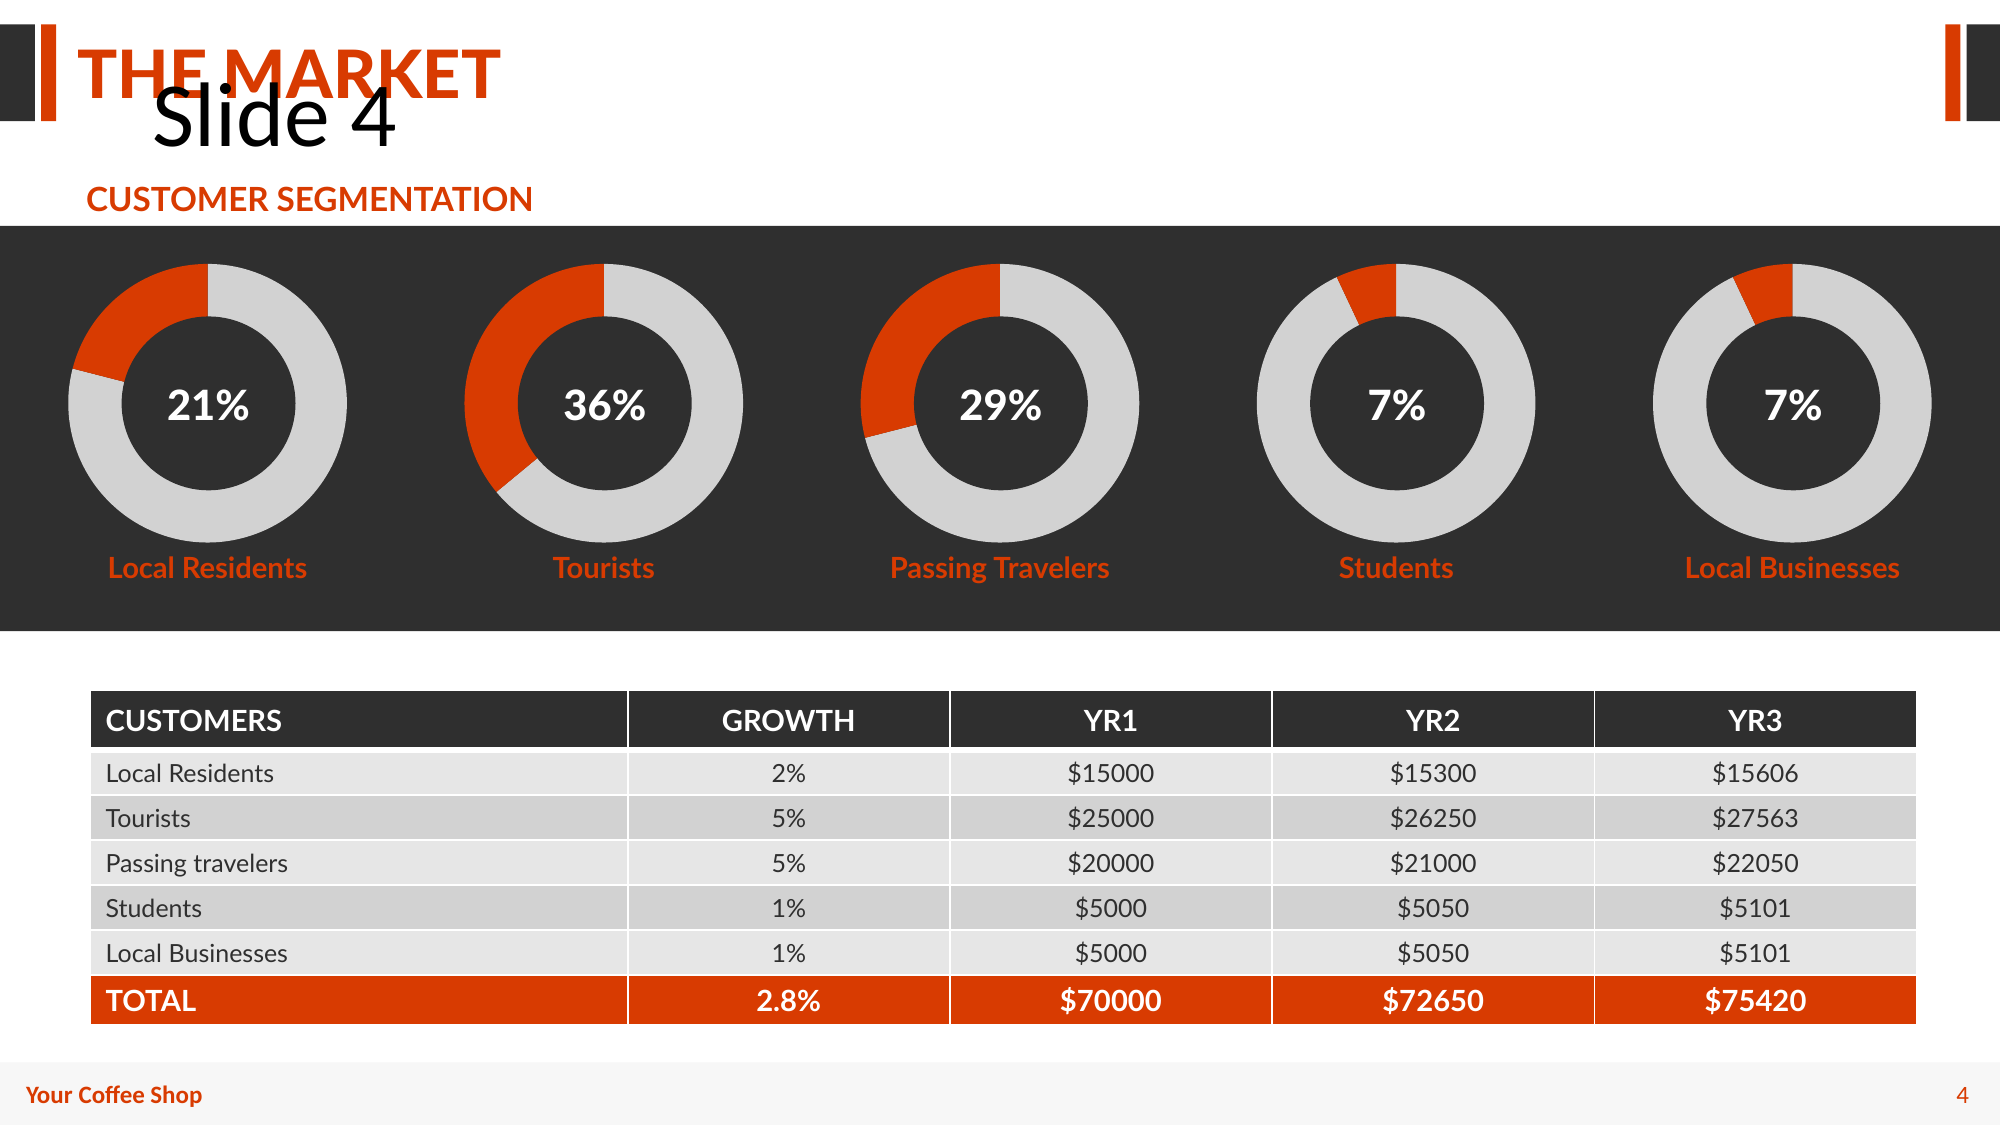

THE MARKET
# Slide 4
CUSTOMER SEGMENTATION

### Chart

| Category | Sales |
|---|---|
| 1st Qtr | 79.0 |
| 2nd Qtr | 21.0 |

### Chart

| Category | Sales |
|---|---|
| 1st Qtr | 64.0 |
| 2nd Qtr | 36.0 |

### Chart

| Category | Sales |
|---|---|
| 1st Qtr | 71.0 |
| 2nd Qtr | 29.0 |

### Chart

| Category | Sales |
|---|---|
| 1st Qtr | 93.0 |
| 2nd Qtr | 7.0 |

### Chart

| Category | Sales |
|---|---|
| 1st Qtr | 93.0 |
| 2nd Qtr | 7.0 |
21%
36%
29%
7%
7%
Local Residents
Tourists
Passing Travelers
Students
Local Businesses
| CUSTOMERS | GROWTH | YR1 | YR2 | YR3 |
| --- | --- | --- | --- | --- |
| Local Residents | 2% | $15000 | $15300 | $15606 |
| Tourists | 5% | $25000 | $26250 | $27563 |
| Passing travelers | 5% | $20000 | $21000 | $22050 |
| Students | 1% | $5000 | $5050 | $5101 |
| Local Businesses | 1% | $5000 | $5050 | $5101 |
| TOTAL | 2.8% | $70000 | $72650 | $75420 |